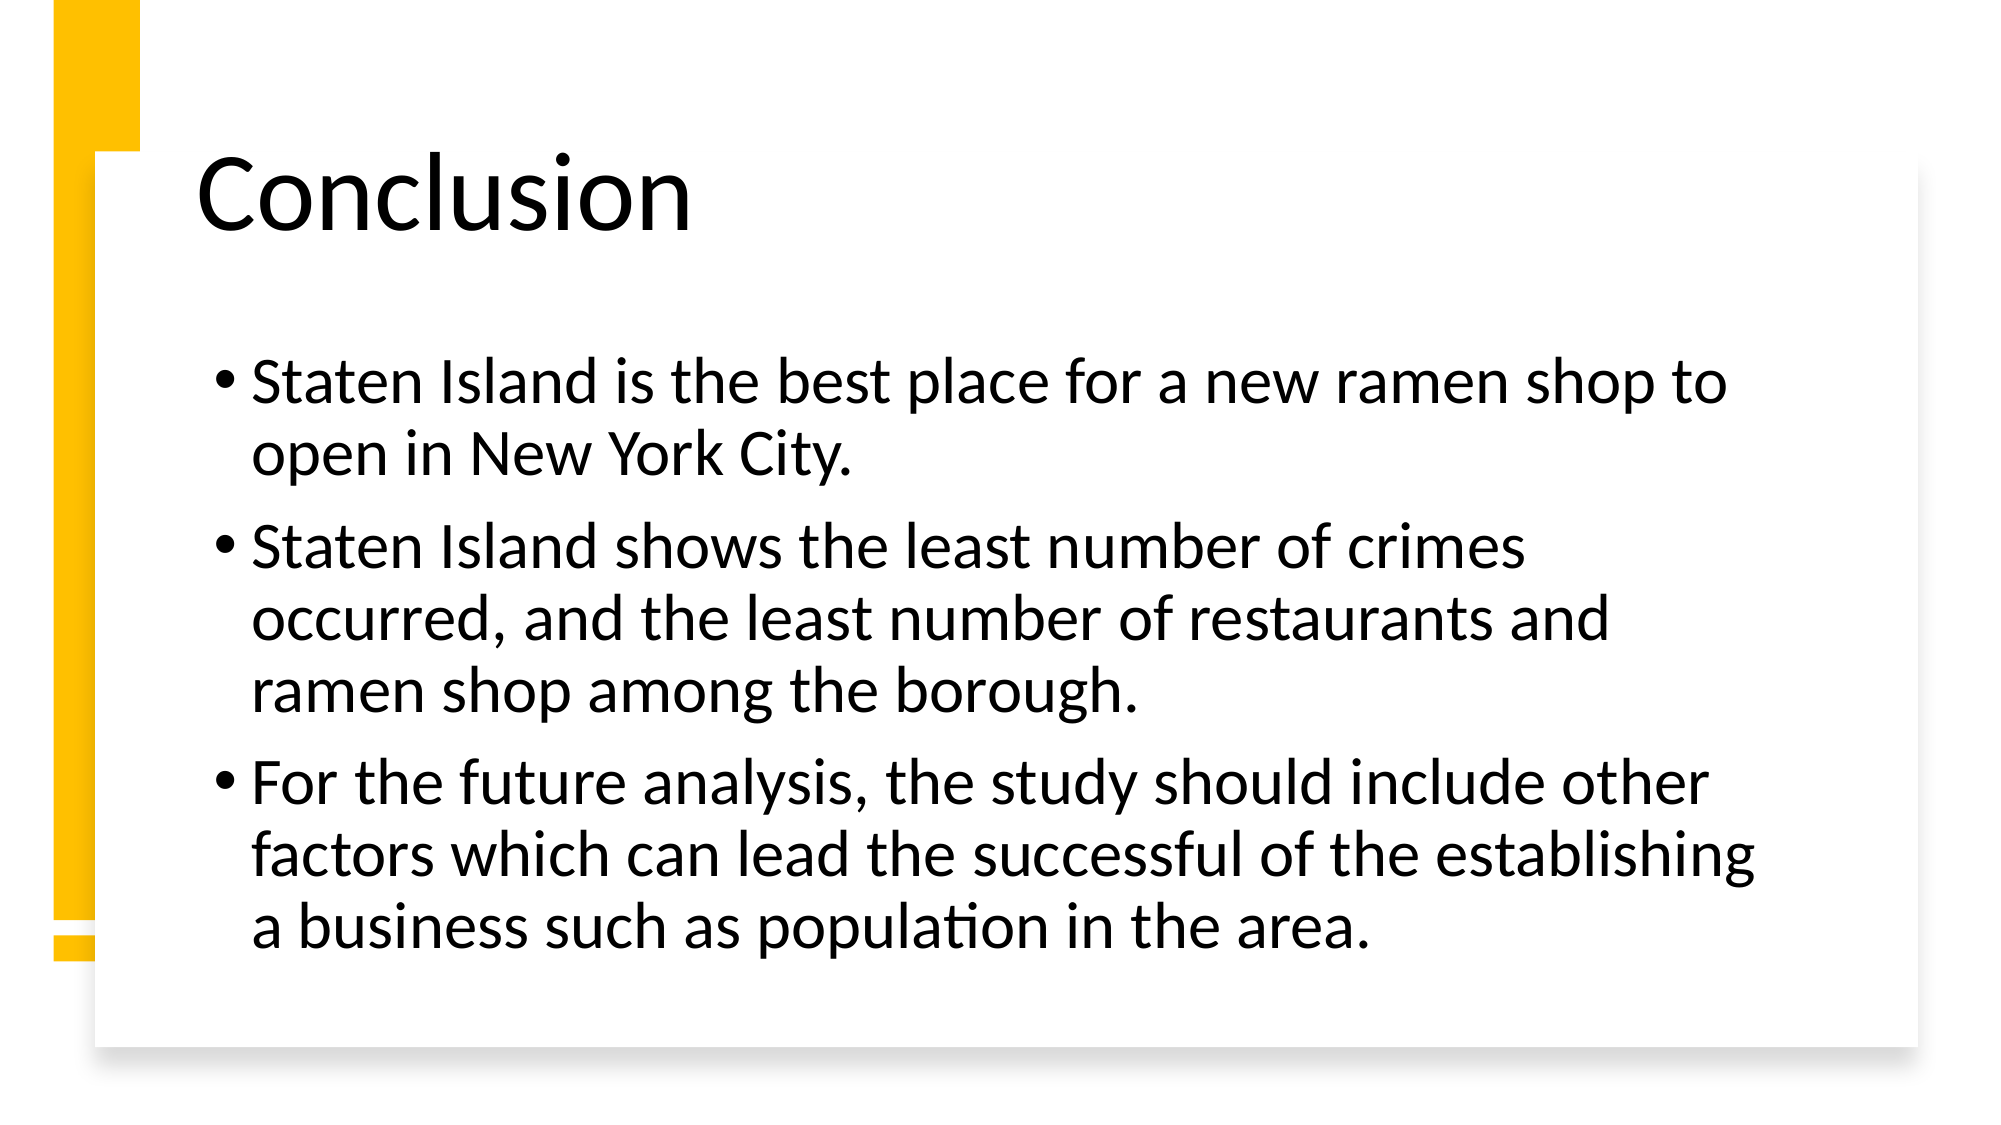

# Conclusion

Staten Island is the best place for a new ramen shop to open in New York City.
Staten Island shows the least number of crimes occurred, and the least number of restaurants and ramen shop among the borough.
For the future analysis, the study should include other factors which can lead the successful of the establishing a business such as population in the area.